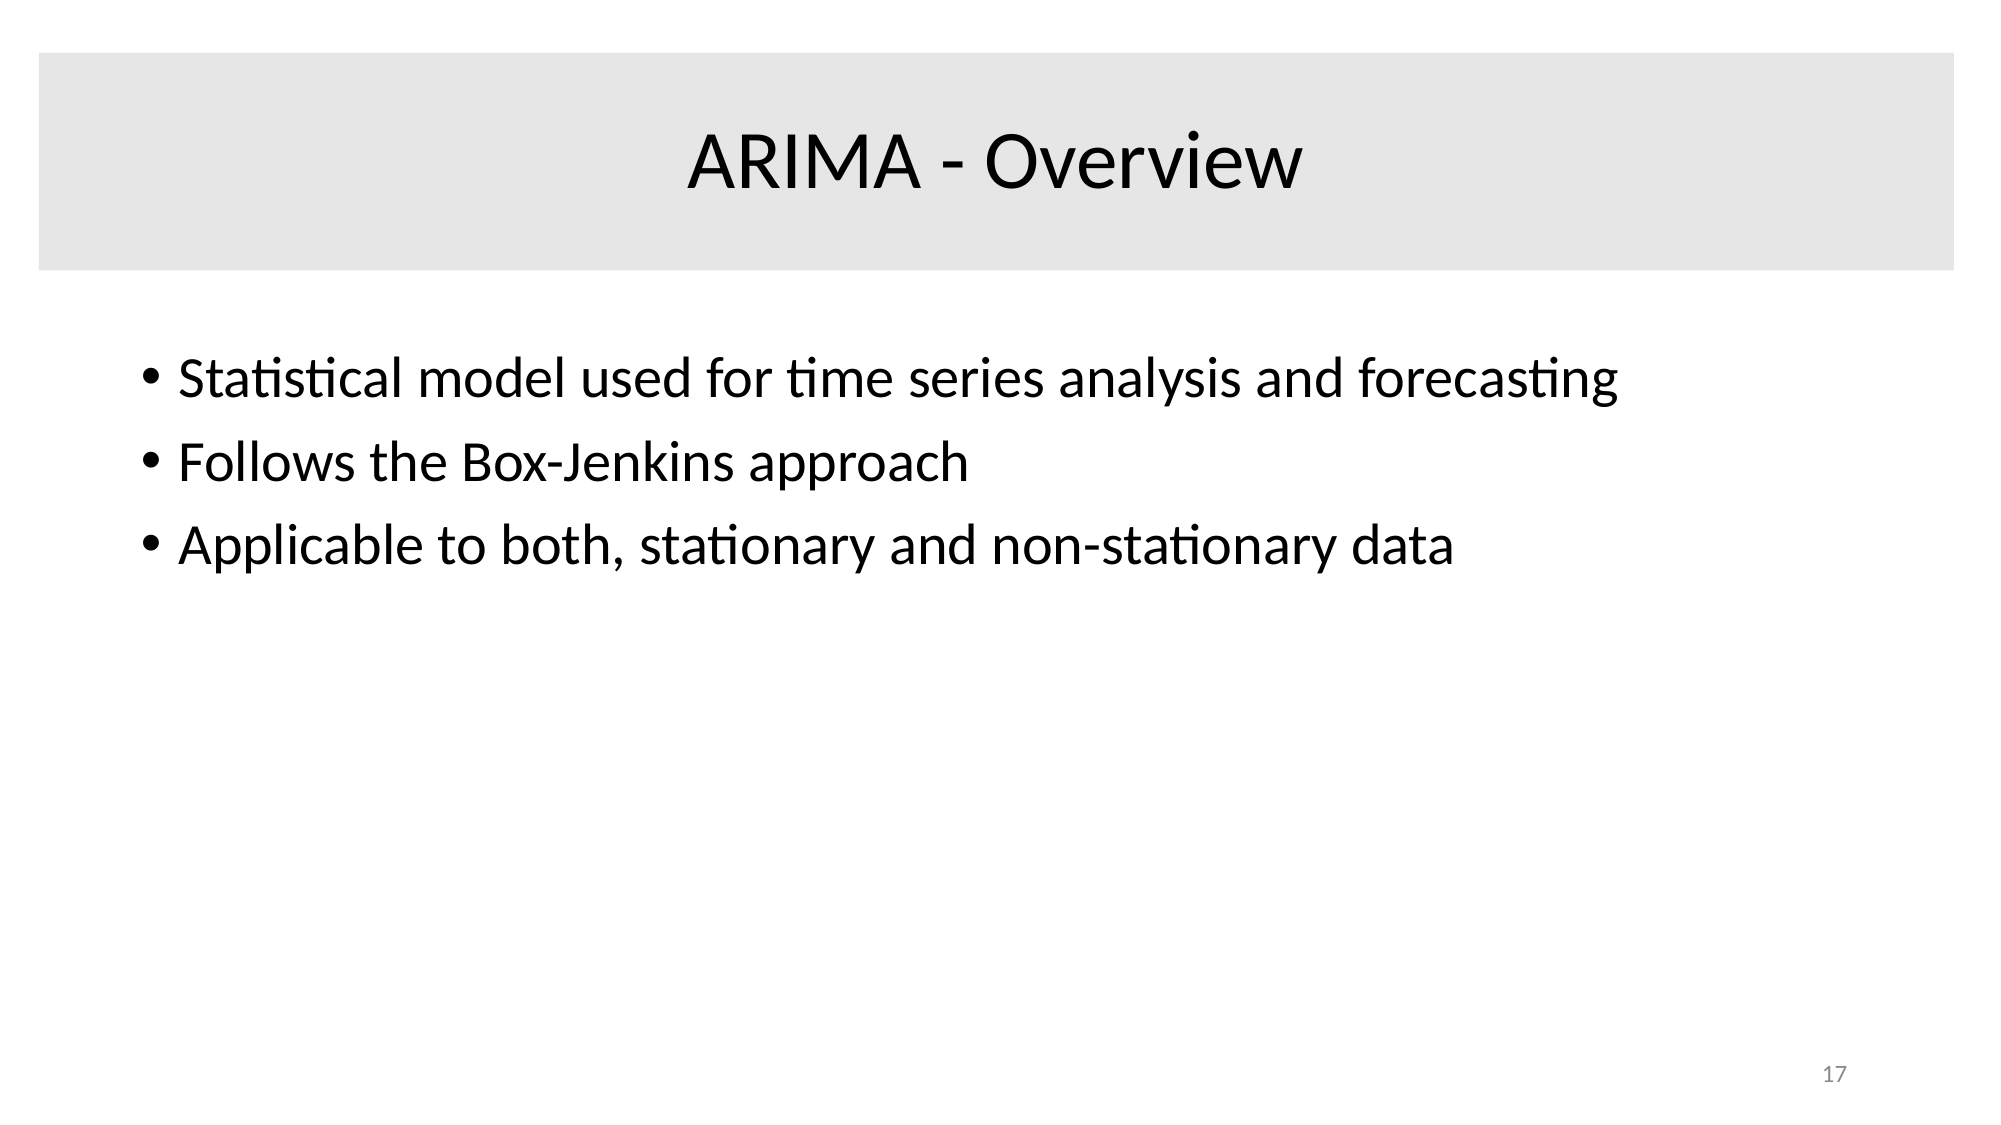

ARIMA - Overview
Statistical model used for time series analysis and forecasting
Follows the Box-Jenkins approach
Applicable to both, stationary and non-stationary data
17